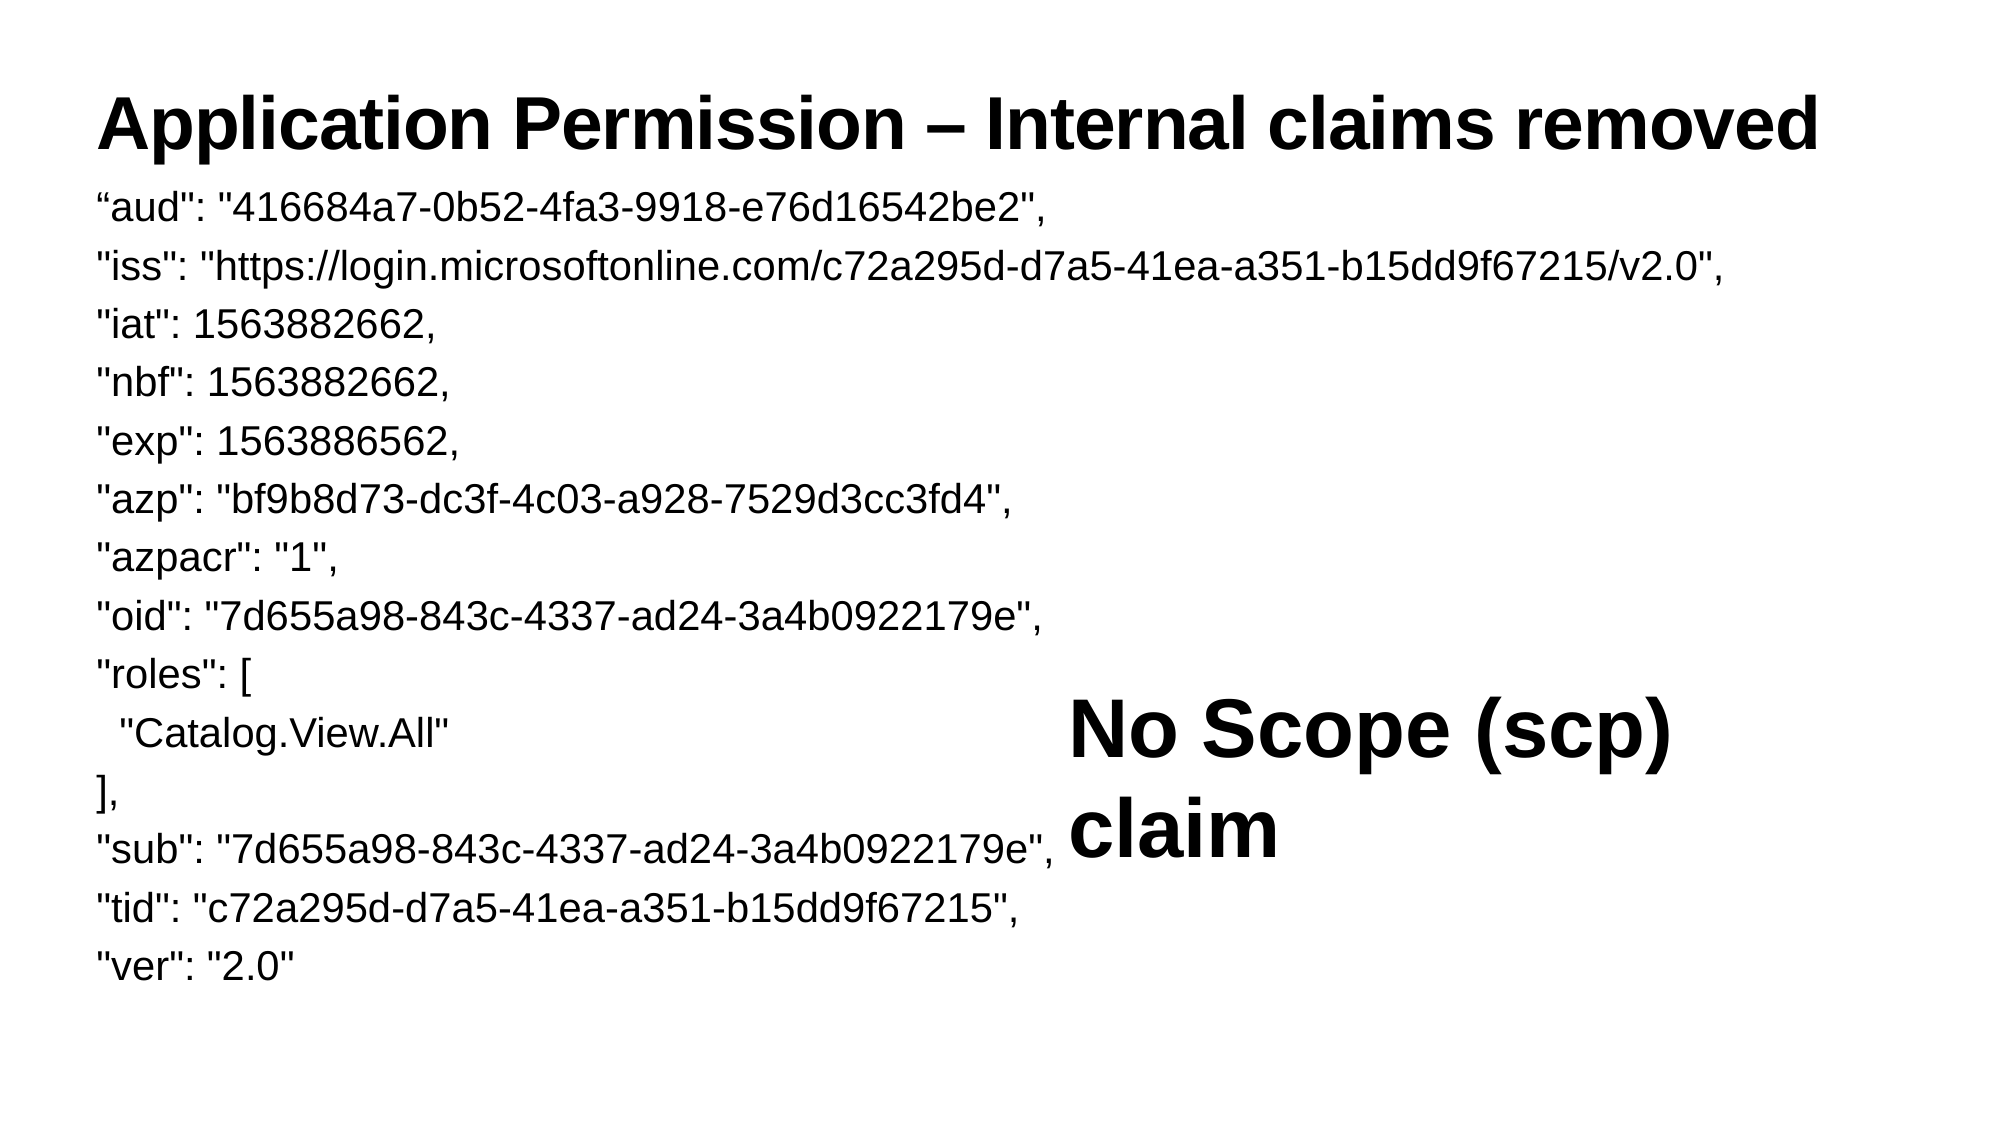

# Application Permission – Internal claims removed
“aud": "416684a7-0b52-4fa3-9918-e76d16542be2",
"iss": "https://login.microsoftonline.com/c72a295d-d7a5-41ea-a351-b15dd9f67215/v2.0",
"iat": 1563882662,
"nbf": 1563882662,
"exp": 1563886562,
"azp": "bf9b8d73-dc3f-4c03-a928-7529d3cc3fd4",
"azpacr": "1",
"oid": "7d655a98-843c-4337-ad24-3a4b0922179e",
"roles": [
  "Catalog.View.All"
],
"sub": "7d655a98-843c-4337-ad24-3a4b0922179e",
"tid": "c72a295d-d7a5-41ea-a351-b15dd9f67215",
"ver": "2.0"
No Scope (scp) claim